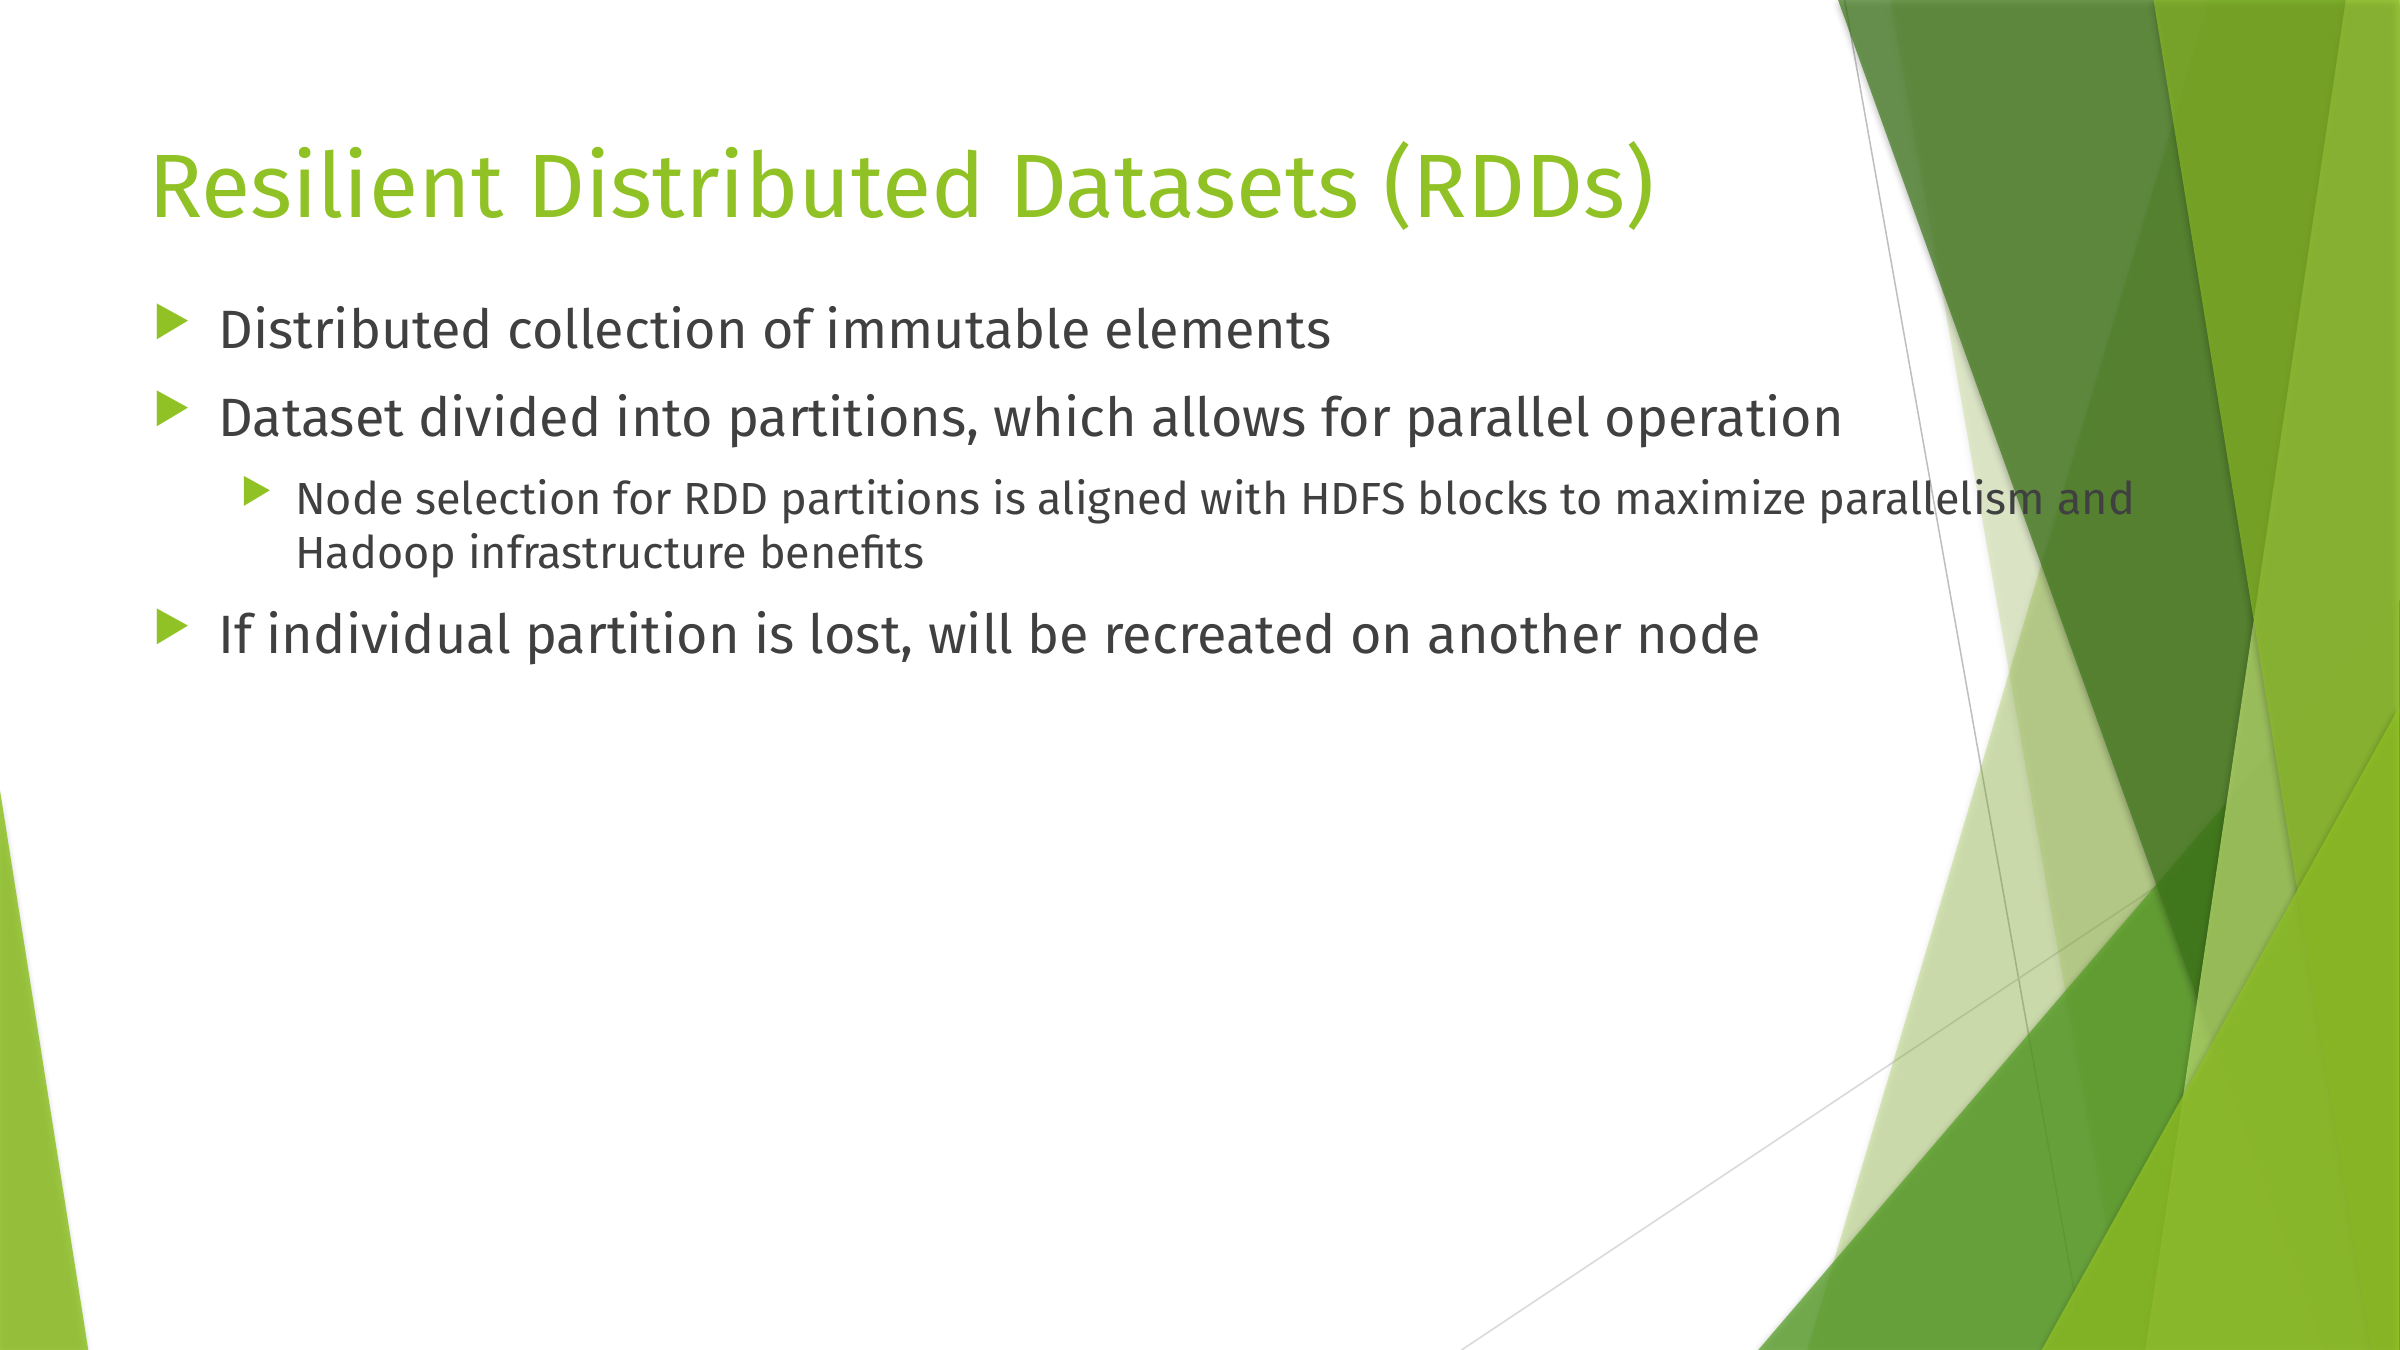

# Resilient Distributed Datasets (RDDs)
Distributed collection of immutable elements
Dataset divided into partitions, which allows for parallel operation
Node selection for RDD partitions is aligned with HDFS blocks to maximize parallelism and Hadoop infrastructure benefits
If individual partition is lost, will be recreated on another node